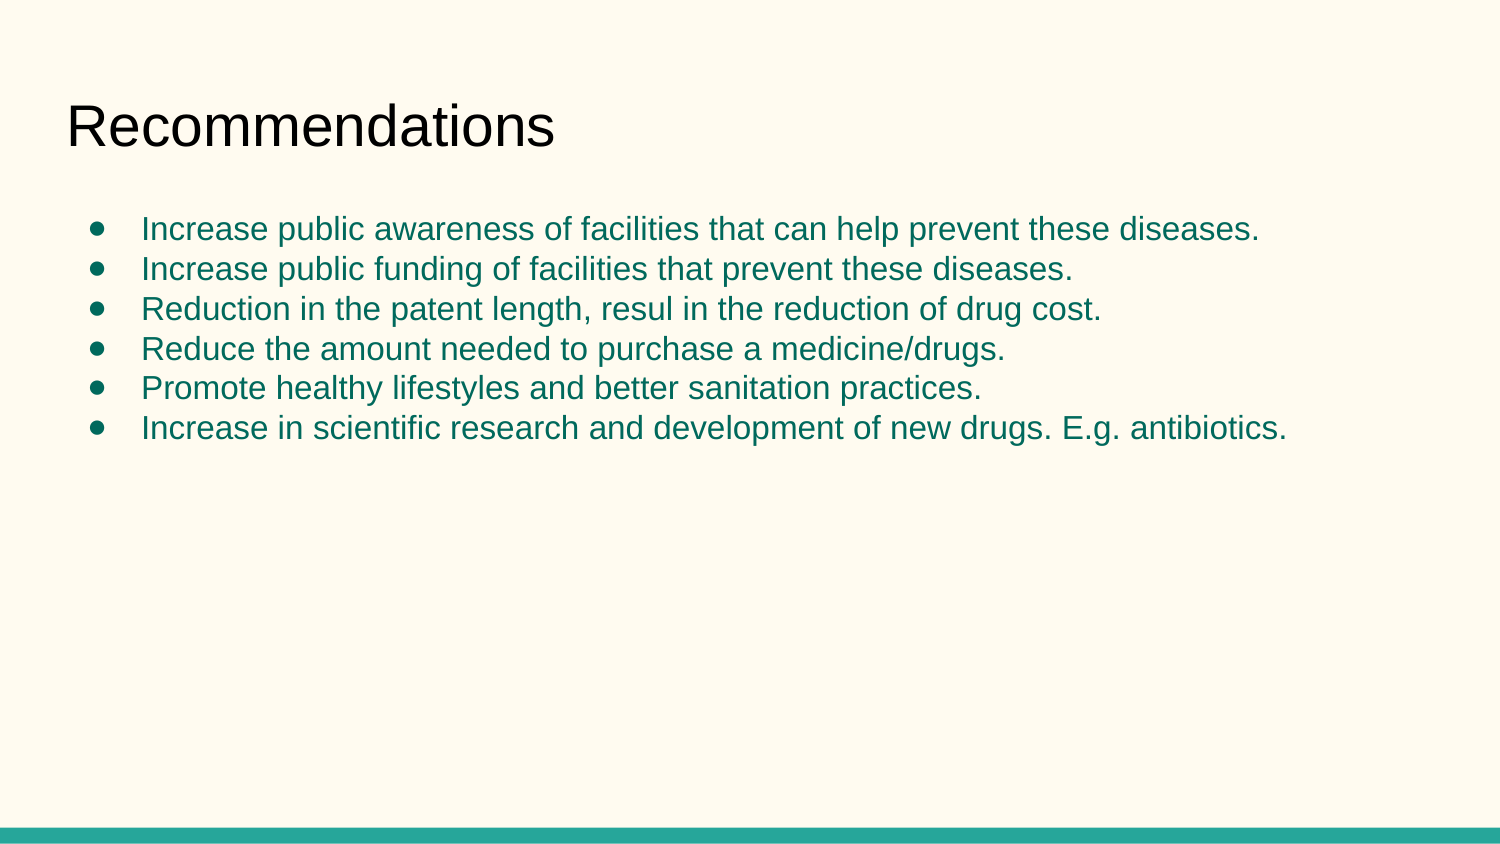

# Recommendations
Increase public awareness of facilities that can help prevent these diseases.
Increase public funding of facilities that prevent these diseases.
Reduction in the patent length, resul in the reduction of drug cost.
Reduce the amount needed to purchase a medicine/drugs.
Promote healthy lifestyles and better sanitation practices.
Increase in scientific research and development of new drugs. E.g. antibiotics.